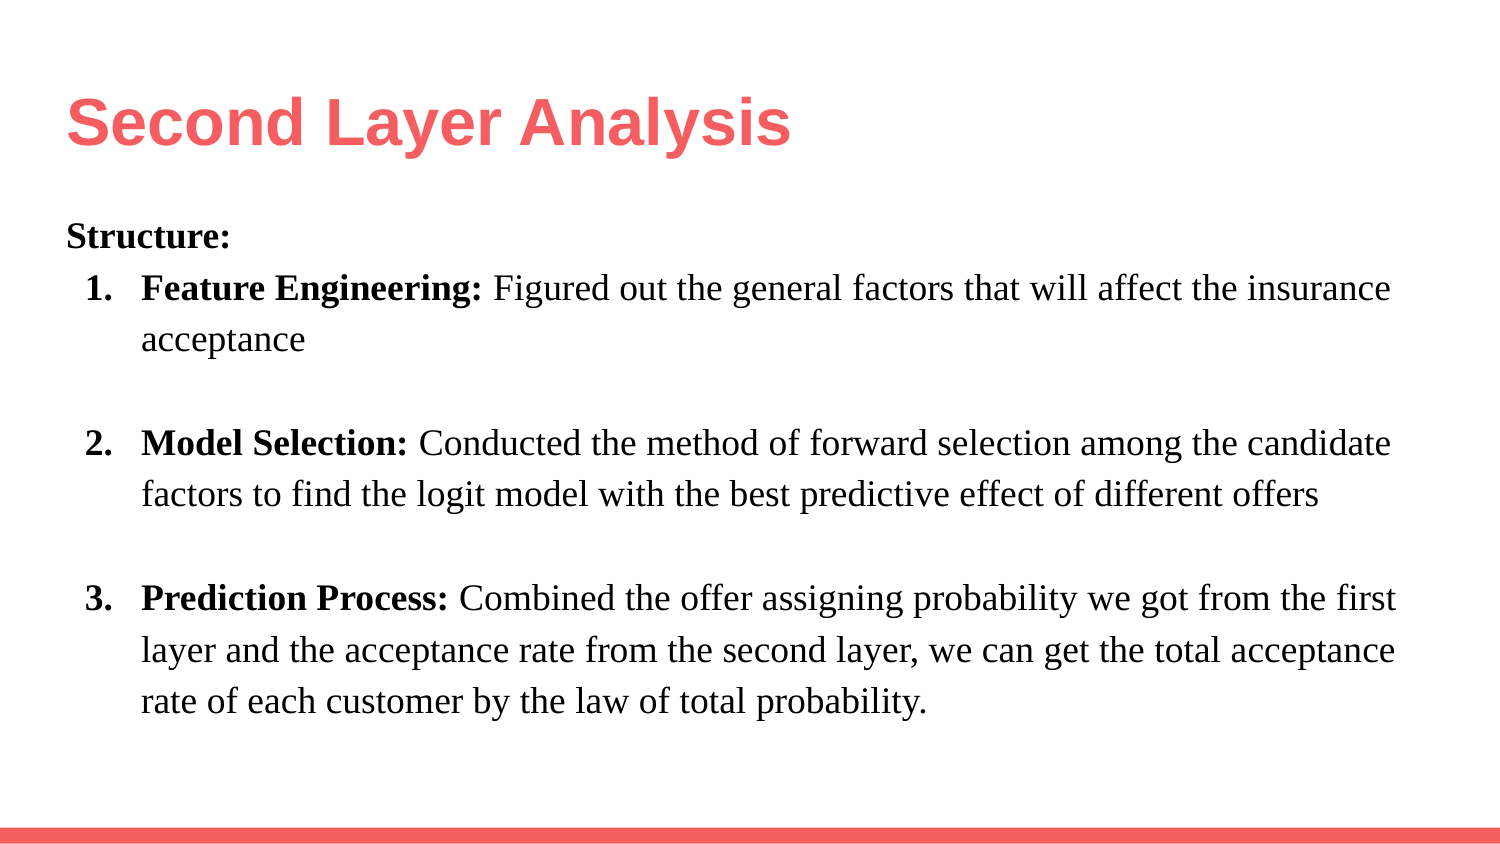

# Second Layer Analysis
Structure:
Feature Engineering: Figured out the general factors that will affect the insurance acceptance

Model Selection: Conducted the method of forward selection among the candidate factors to find the logit model with the best predictive effect of different offers

Prediction Process: Combined the offer assigning probability we got from the first layer and the acceptance rate from the second layer, we can get the total acceptance rate of each customer by the law of total probability.